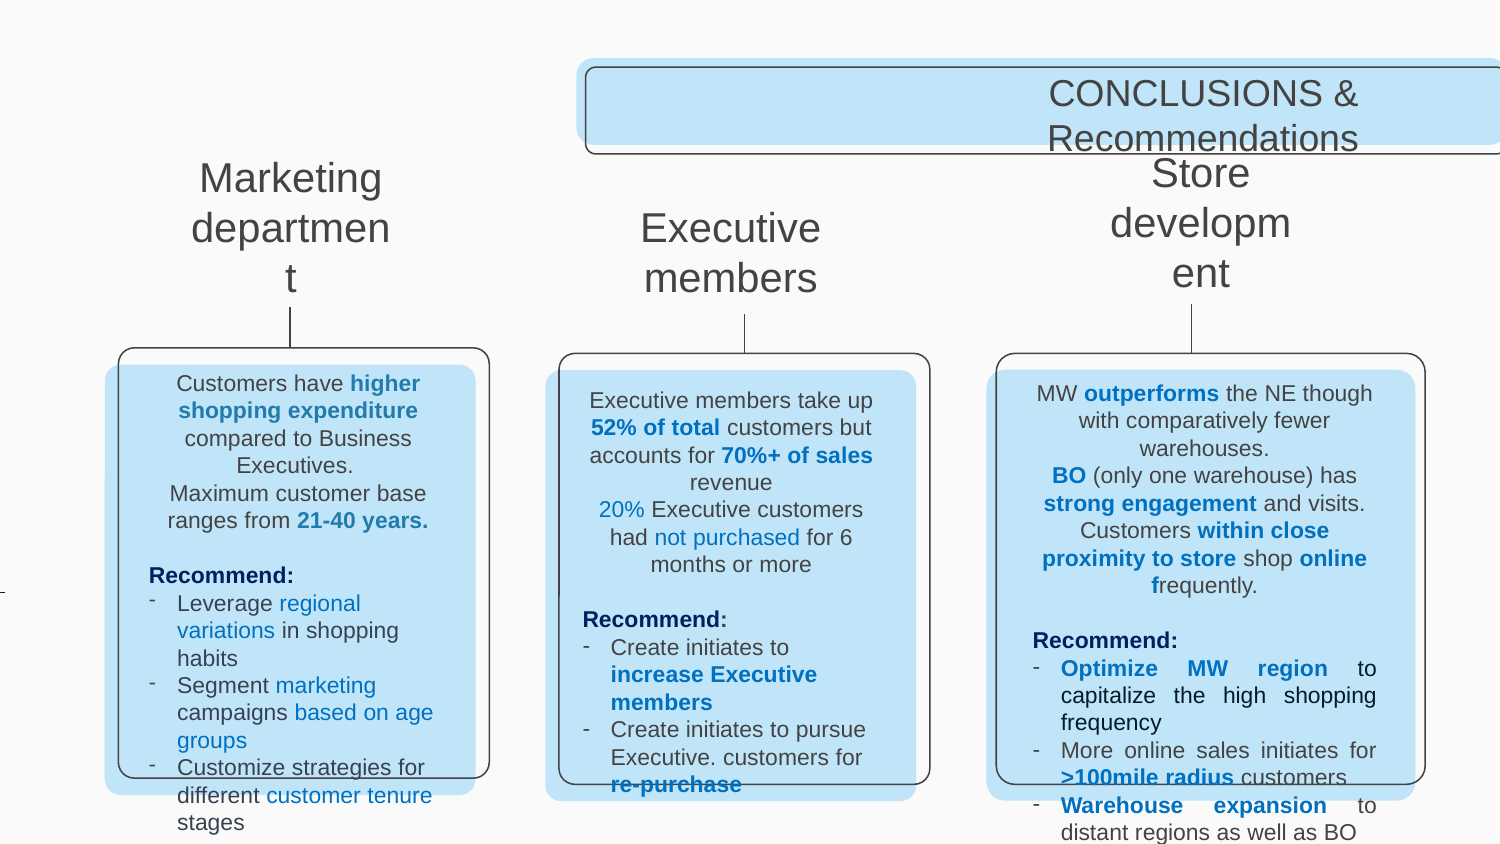

CONCLUSIONS & Recommendations
Store development
Marketing
department
Executive members

Customers have higher shopping expenditure compared to Business Executives.
Maximum customer base ranges from 21-40 years.

Recommend:
Leverage regional variations in shopping habits
Segment marketing campaigns based on age groups
Customize strategies for different customer tenure stages

MW outperforms the NE though with comparatively fewer warehouses.
BO (only one warehouse) has strong engagement and visits.
Customers within close proximity to store shop online frequently.

Recommend:
Optimize MW region to capitalize the high shopping frequency
More online sales initiates for >100mile radius customers
Warehouse expansion to distant regions as well as BO

Executive members take up 52% of total customers but accounts for 70%+ of sales revenue
20% Executive customers had not purchased for 6 months or more

Recommend:
Create initiates to increase Executive members
Create initiates to pursue Executive. customers for re-purchase